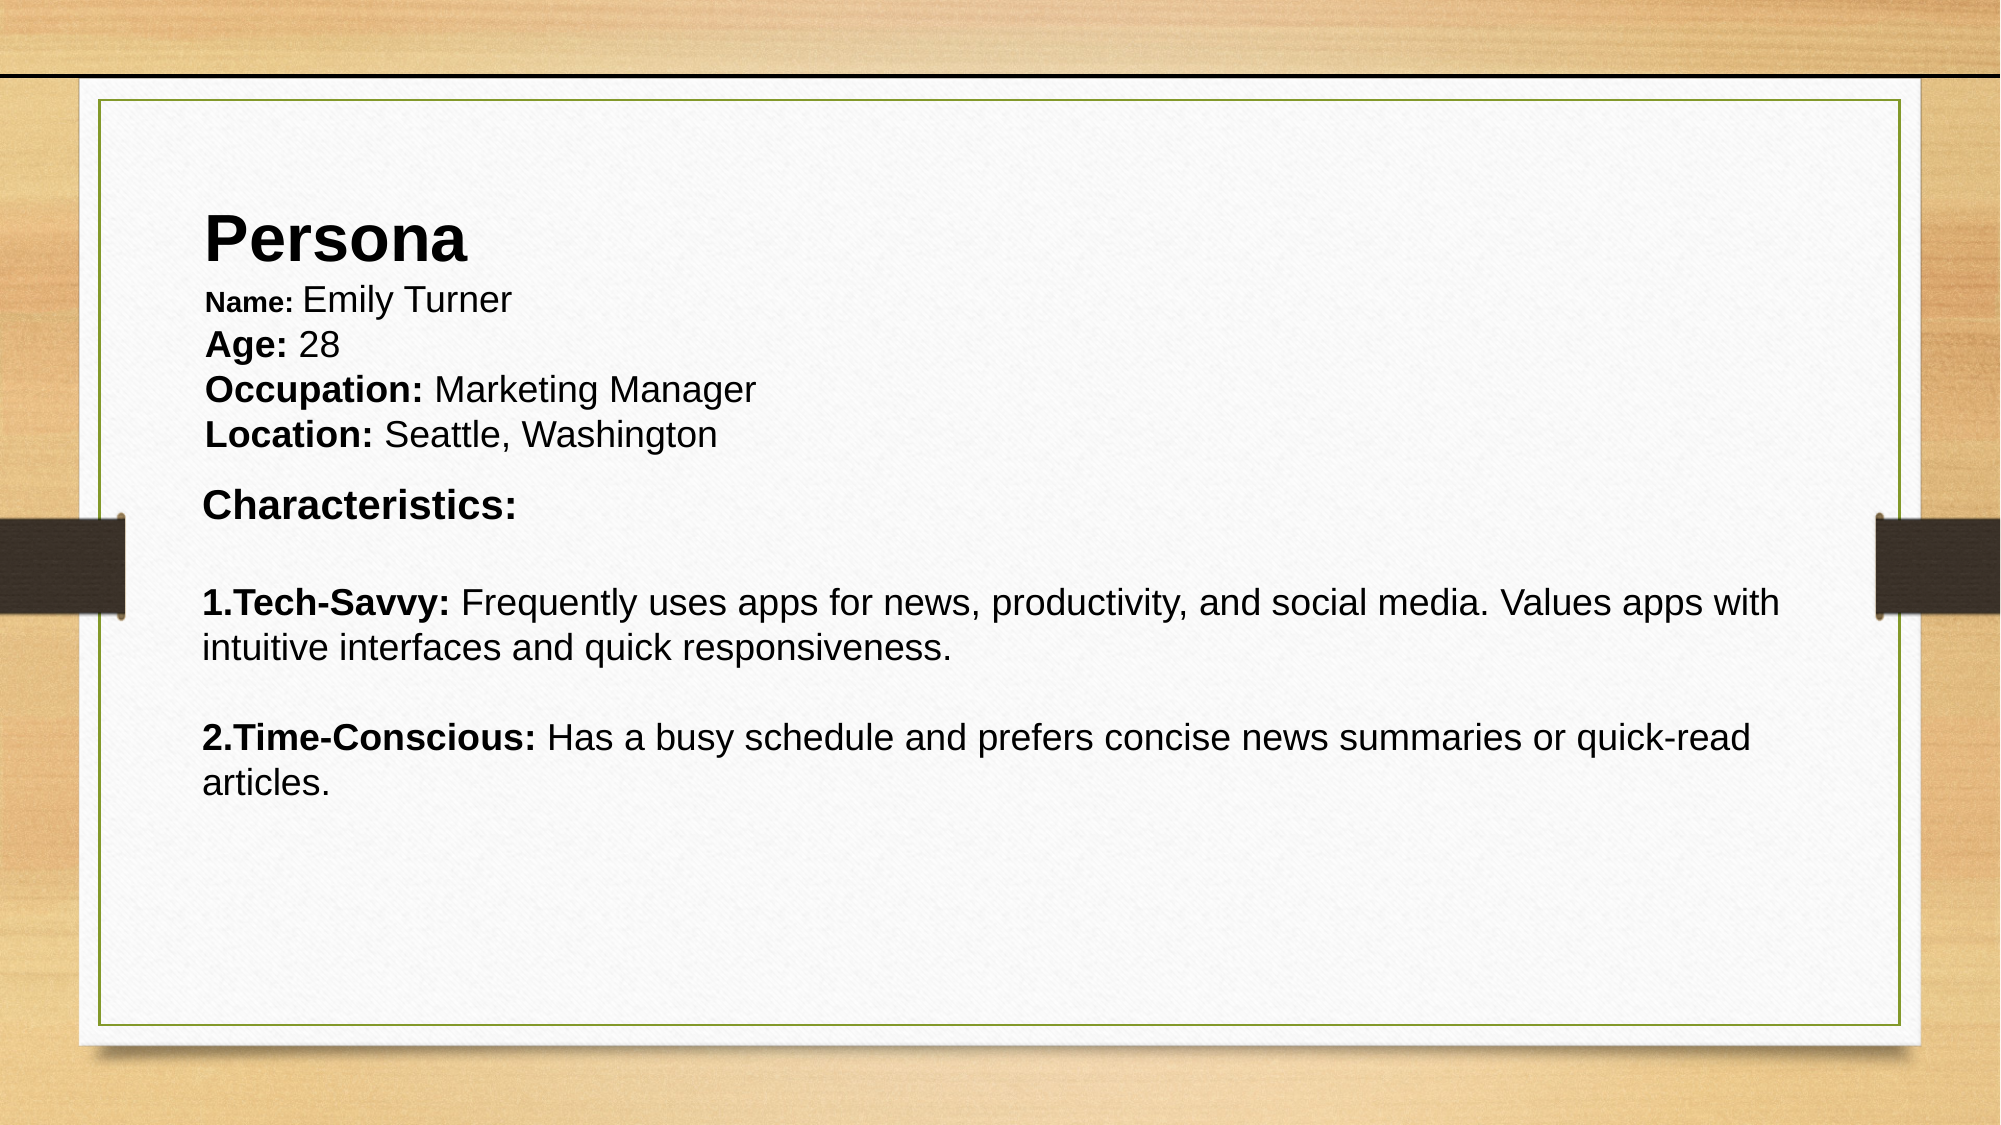

Persona
Name: Emily Turner
Age: 28
Occupation: Marketing Manager
Location: Seattle, Washington

Characteristics:

Tech-Savvy: Frequently uses apps for news, productivity, and social media. Values apps with intuitive interfaces and quick responsiveness.

Time-Conscious: Has a busy schedule and prefers concise news summaries or quick-read articles.